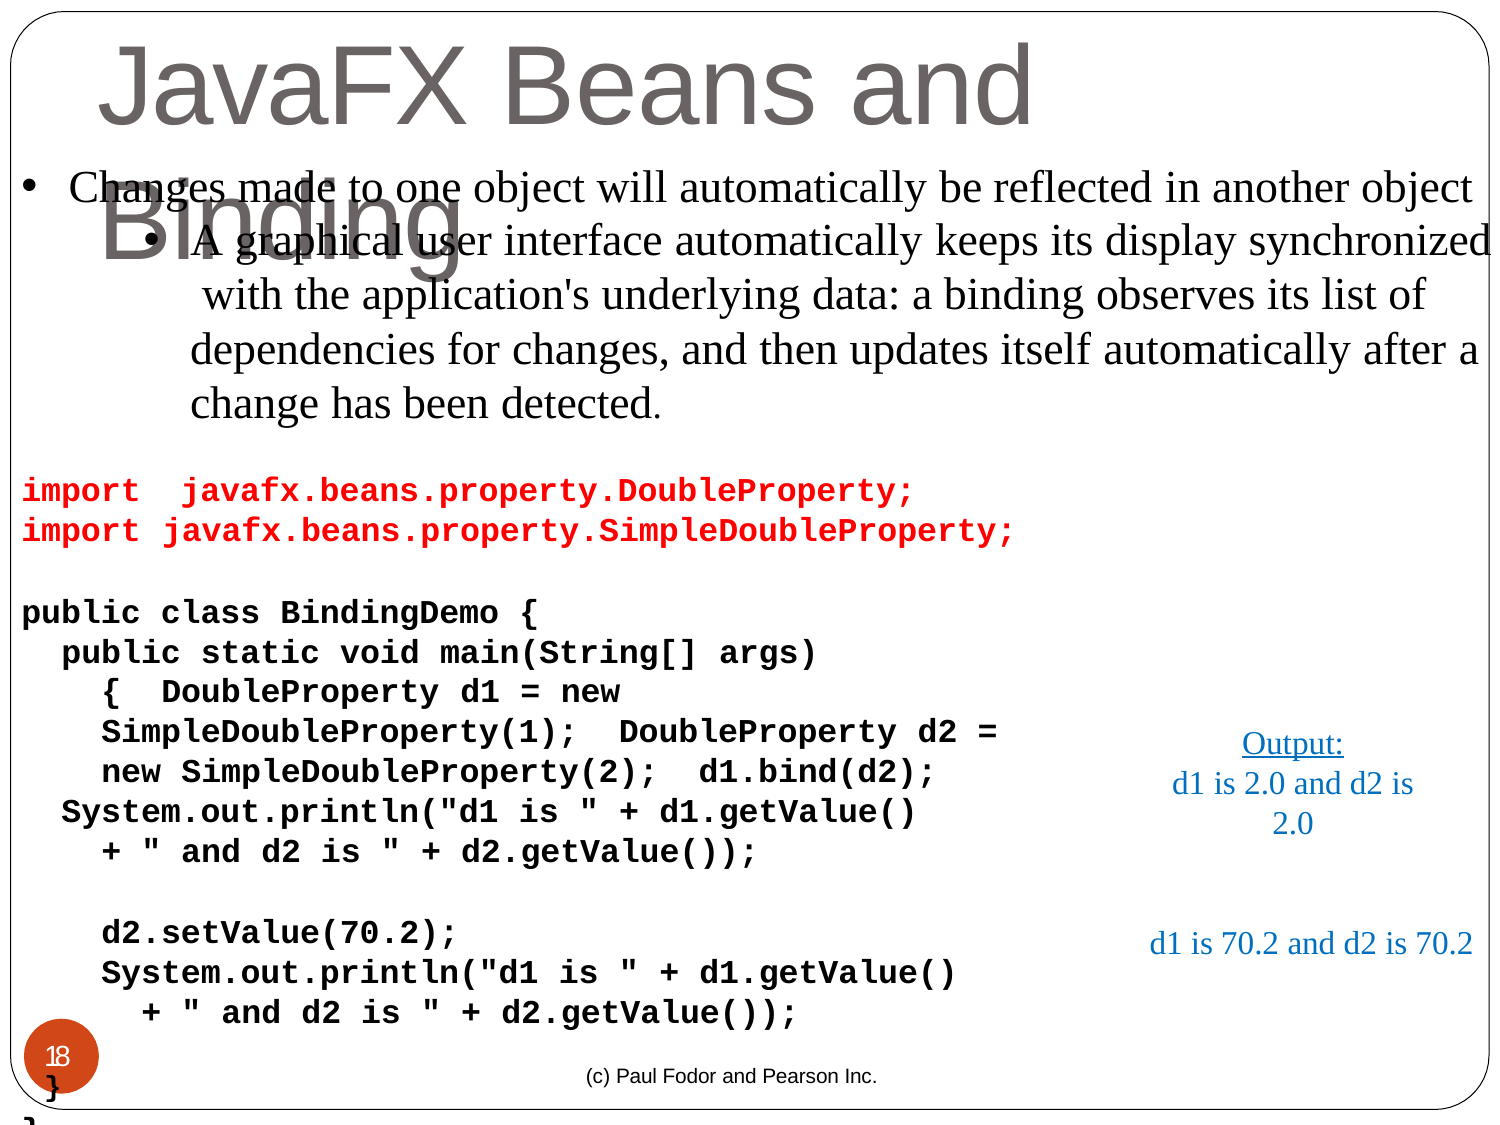

# JavaFX Beans and Binding
Changes made to one object will automatically be reflected in another object
A graphical user interface automatically keeps its display synchronized  with the application's underlying data: a binding observes its list of  dependencies for changes, and then updates itself automatically after a  change has been detected.
import javafx.beans.property.DoubleProperty;  import javafx.beans.property.SimpleDoubleProperty;
public class BindingDemo {
public static void main(String[] args) {  DoubleProperty d1 = new SimpleDoubleProperty(1);  DoubleProperty d2 = new SimpleDoubleProperty(2);  d1.bind(d2);
System.out.println("d1 is " + d1.getValue()
+ " and d2 is " + d2.getValue());
Output:
d1 is 2.0 and d2 is 2.0
d2.setValue(70.2);
System.out.println("d1 is " + d1.getValue()
+ " and d2 is " + d2.getValue());
(c) Paul Fodor and Pearson Inc.
d1 is 70.2 and d2 is 70.2

18}
}